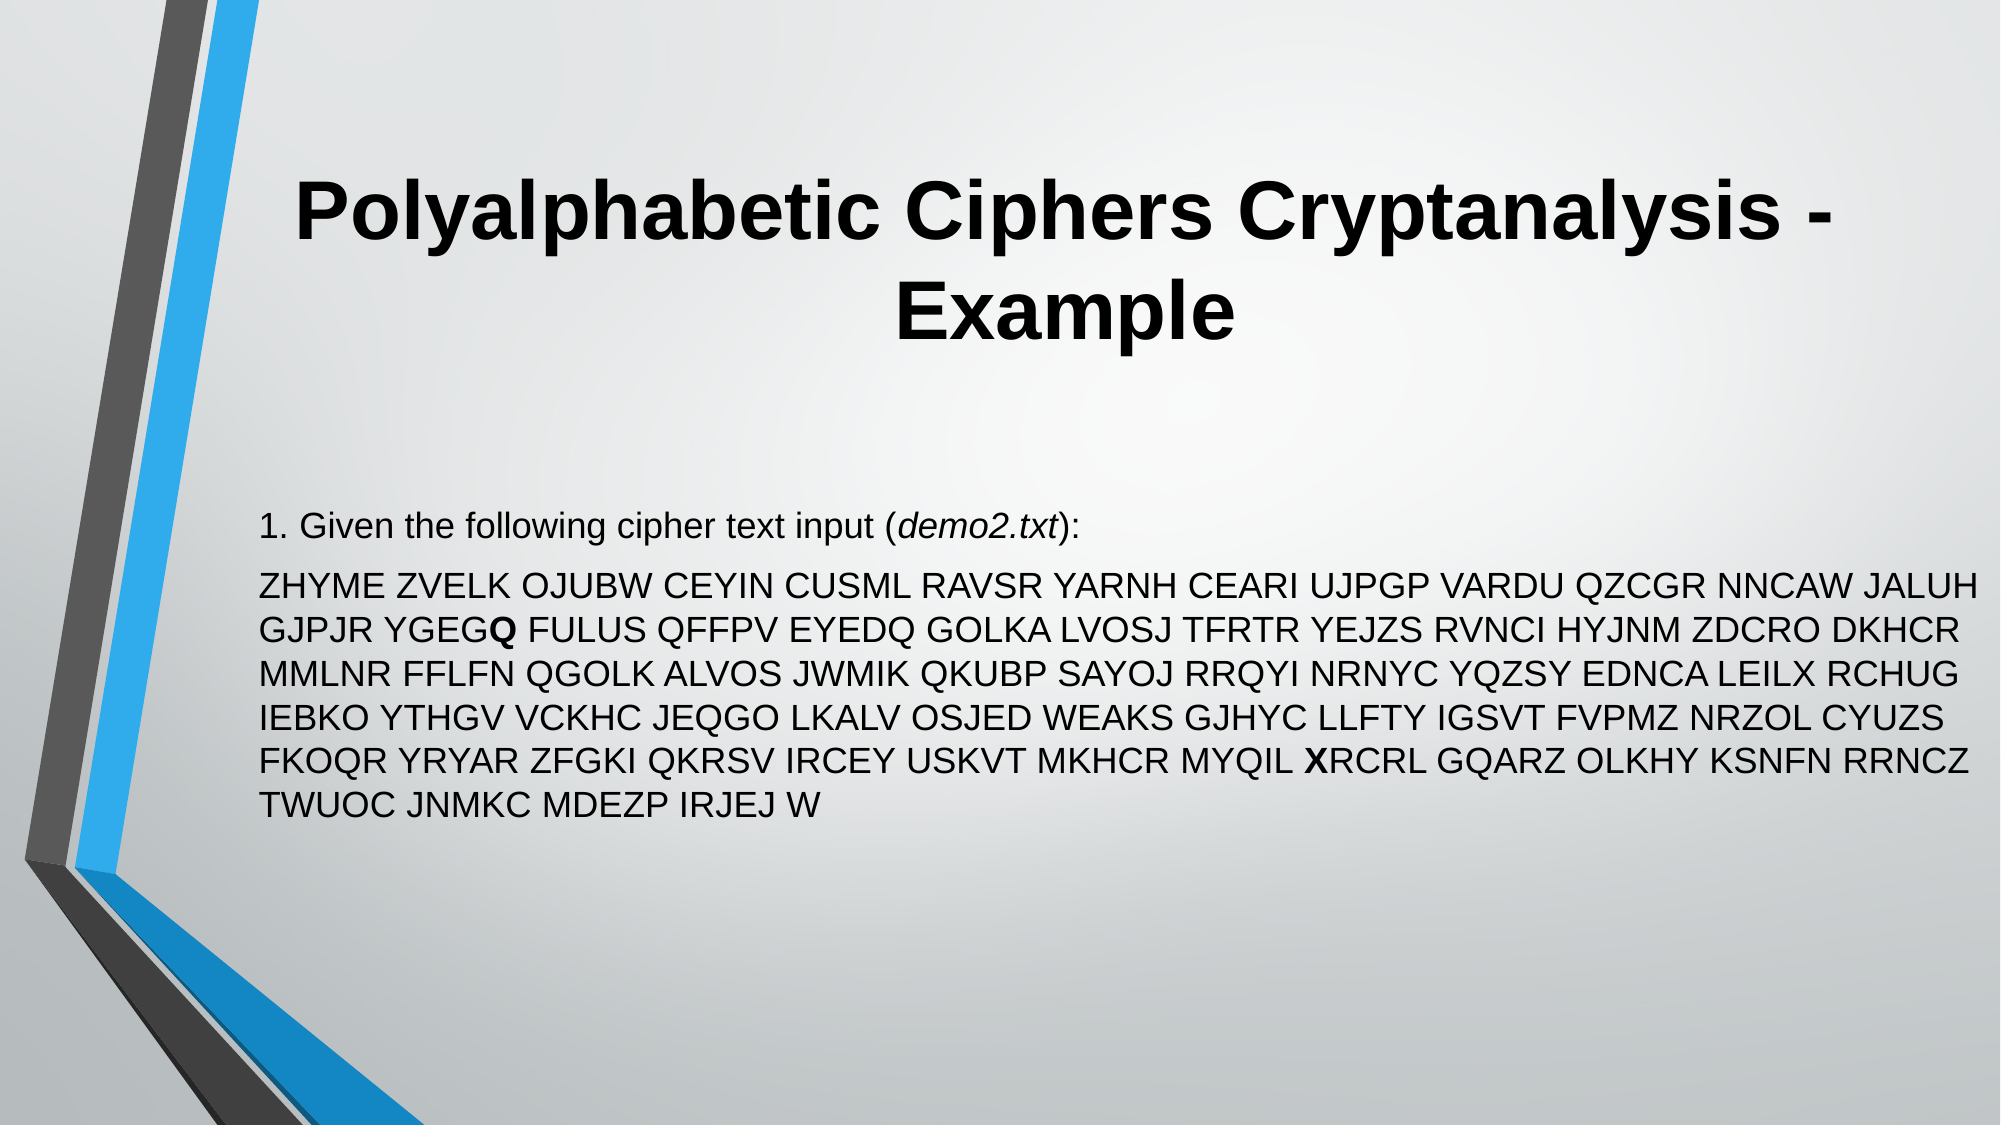

# Polyalphabetic Ciphers Cryptanalysis - Example
1. Given the following cipher text input (demo2.txt):
ZHYME ZVELK OJUBW CEYIN CUSML RAVSR YARNH CEARI UJPGP VARDU QZCGR NNCAW JALUH
GJPJR YGEGQ FULUS QFFPV EYEDQ GOLKA LVOSJ TFRTR YEJZS RVNCI HYJNM ZDCRO DKHCR
MMLNR FFLFN QGOLK ALVOS JWMIK QKUBP SAYOJ RRQYI NRNYC YQZSY EDNCA LEILX RCHUG
IEBKO YTHGV VCKHC JEQGO LKALV OSJED WEAKS GJHYC LLFTY IGSVT FVPMZ NRZOL CYUZS
FKOQR YRYAR ZFGKI QKRSV IRCEY USKVT MKHCR MYQIL XRCRL GQARZ OLKHY KSNFN RRNCZ
TWUOC JNMKC MDEZP IRJEJ W